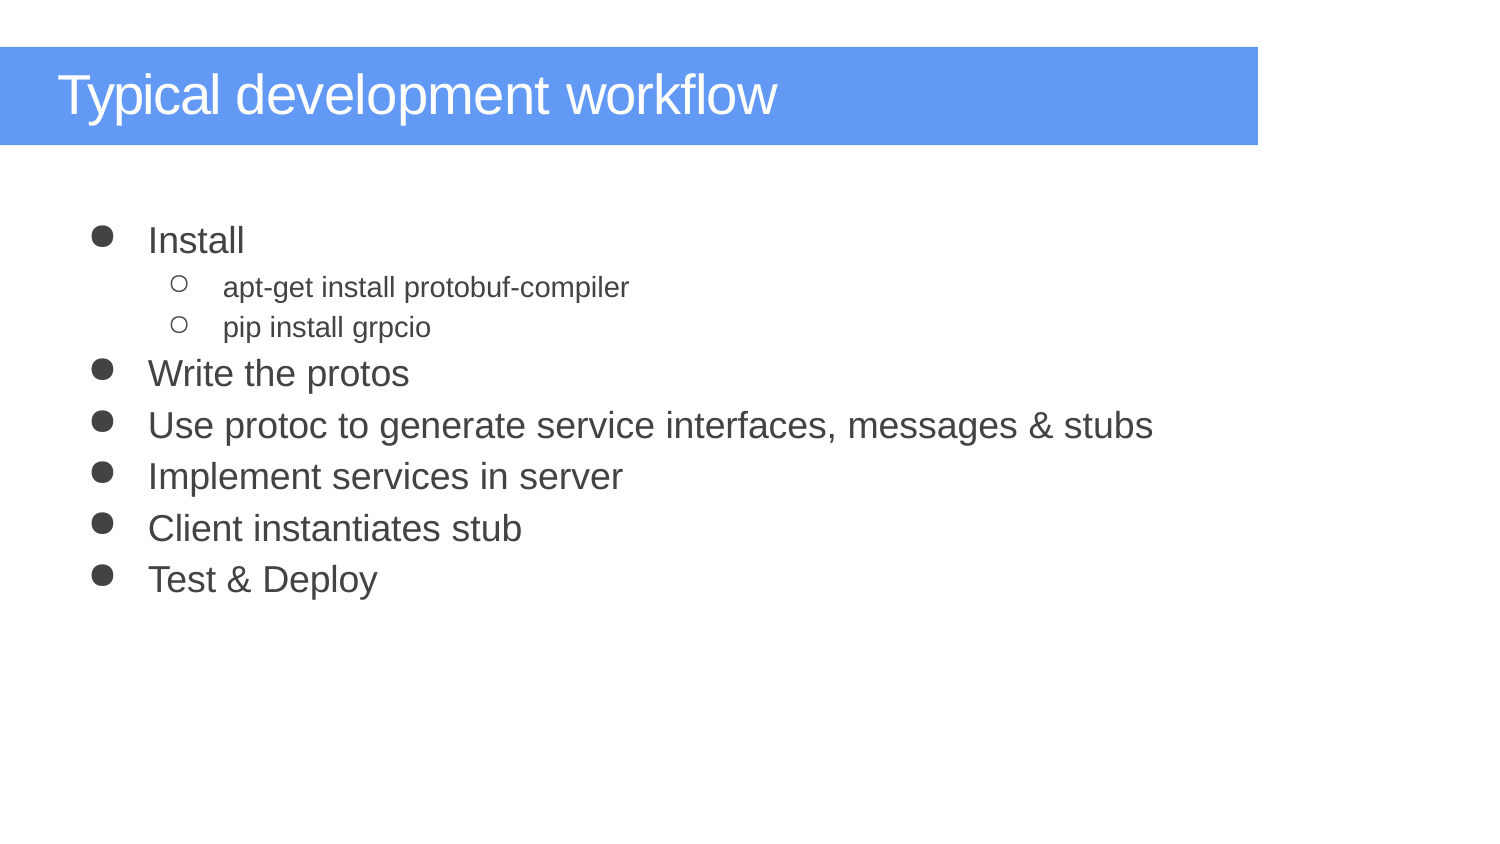

# Typical development workflow
Install
apt-get install protobuf-compiler
pip install grpcio
Write the protos
Use protoc to generate service interfaces, messages & stubs
Implement services in server
Client instantiates stub
Test & Deploy